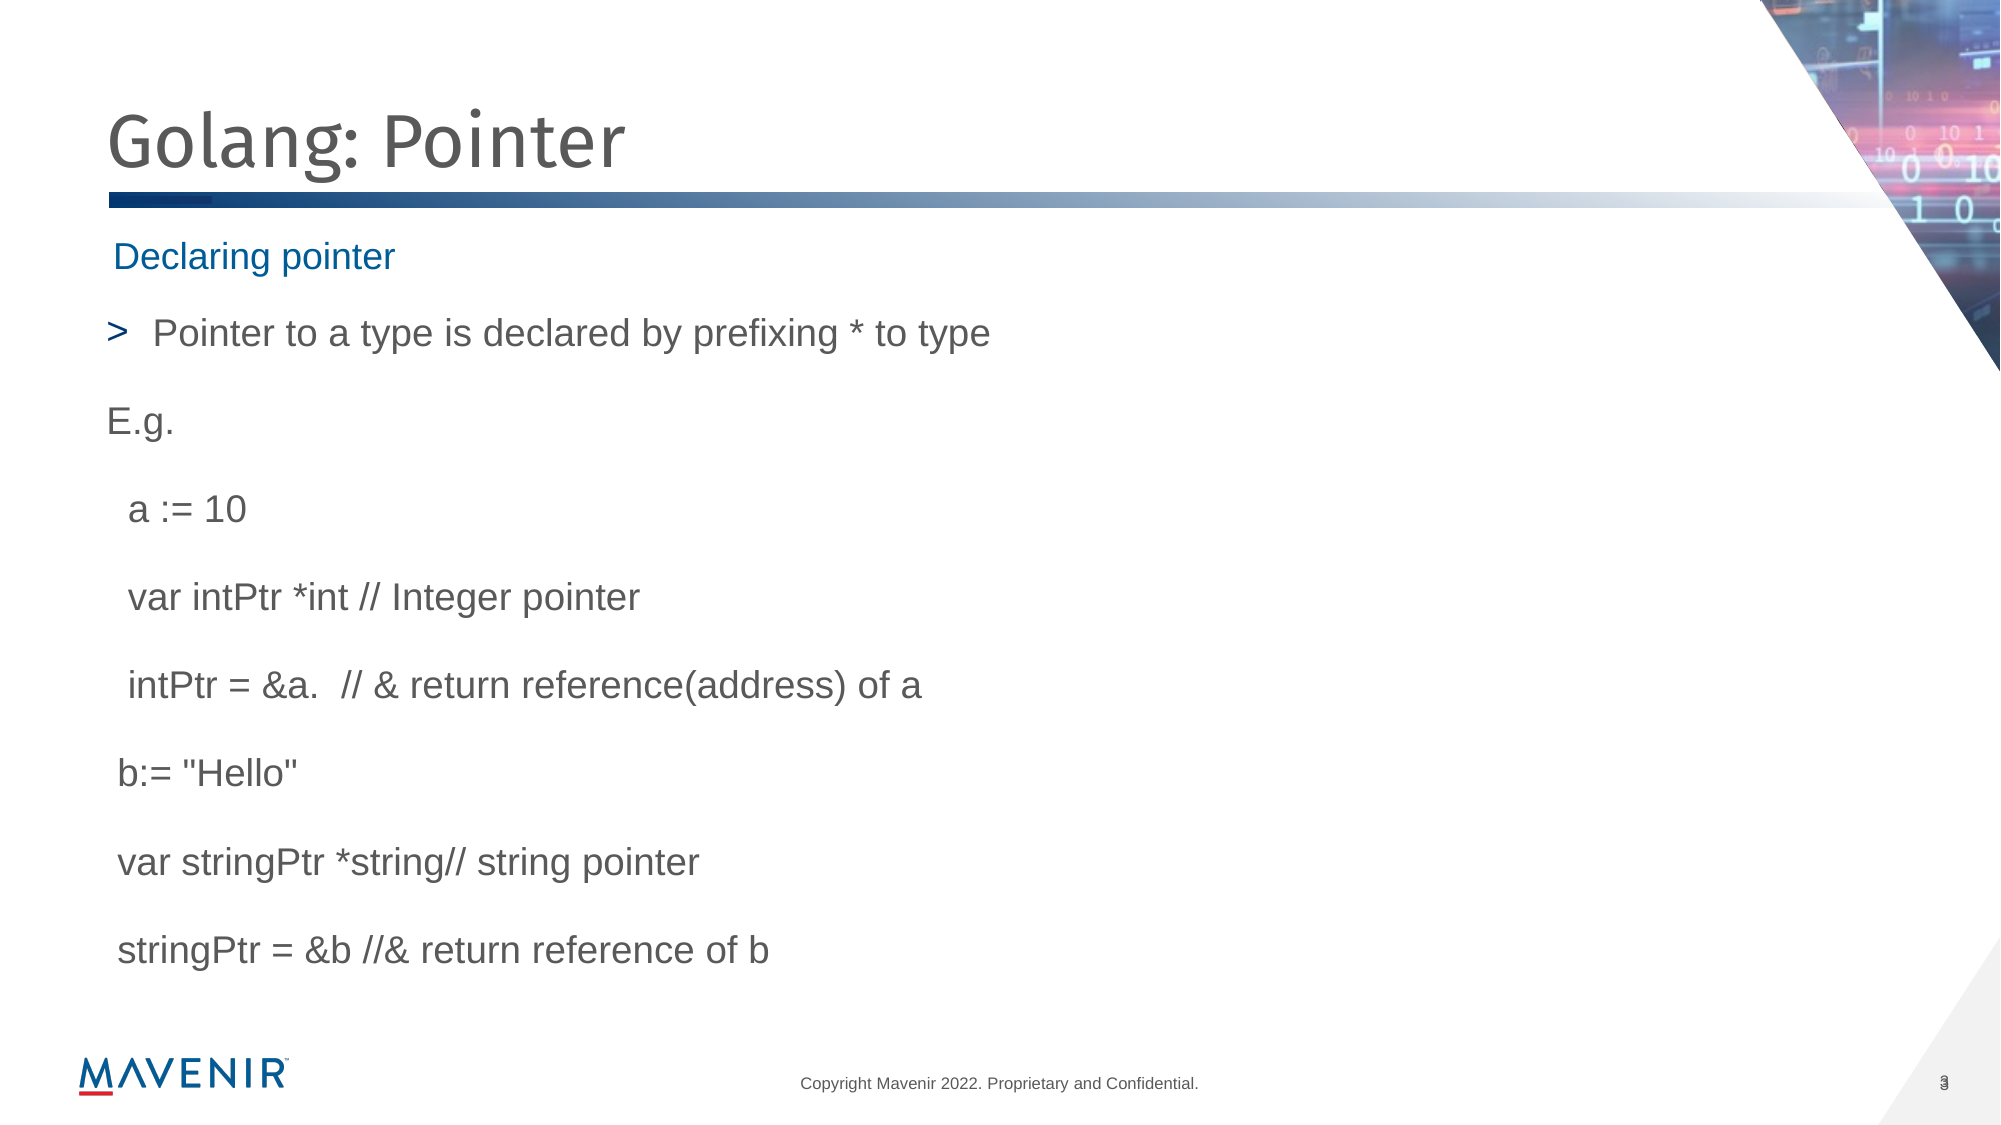

# Golang: Pointer

Declaring pointer
Pointer to a type is declared by prefixing * to type
E.g.
  a := 10
  var intPtr *int // Integer pointer
  intPtr = &a.  // & return reference(address) of a
 b:= "Hello"
 var stringPtr *string// string pointer
 stringPtr = &b //& return reference of b
3